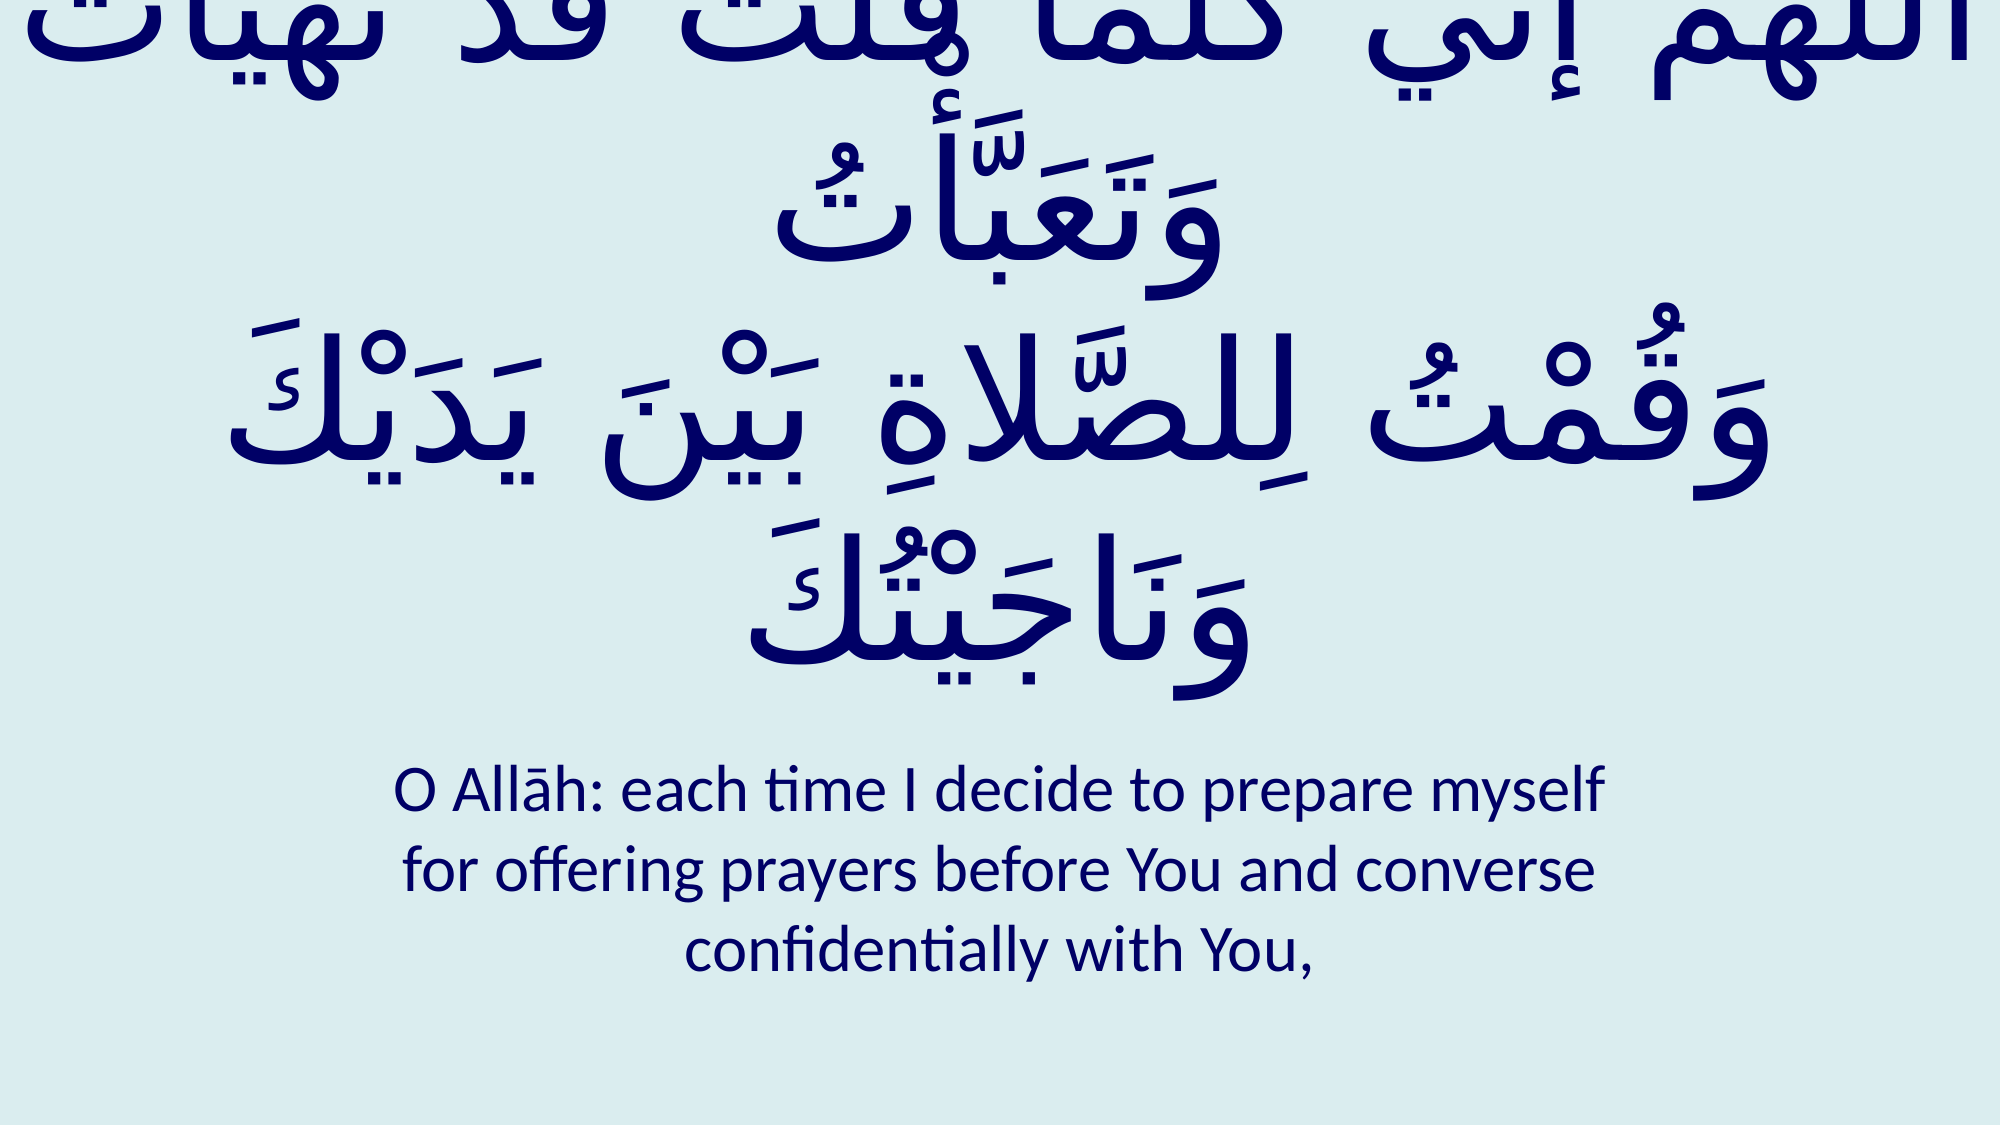

# اللّٰهُمَّ إنِّي كُلَّمَا قُلْتُ قَدْ تَهَيَّأْتُ وَتَعَبَّأْتُ وَقُمْتُ لِلصَّلاةِ بَيْنَ يَدَيْكَ وَنَاجَيْتُكَ
O Allāh: each time I decide to prepare myself for offering prayers before You and converse confidentially with You,